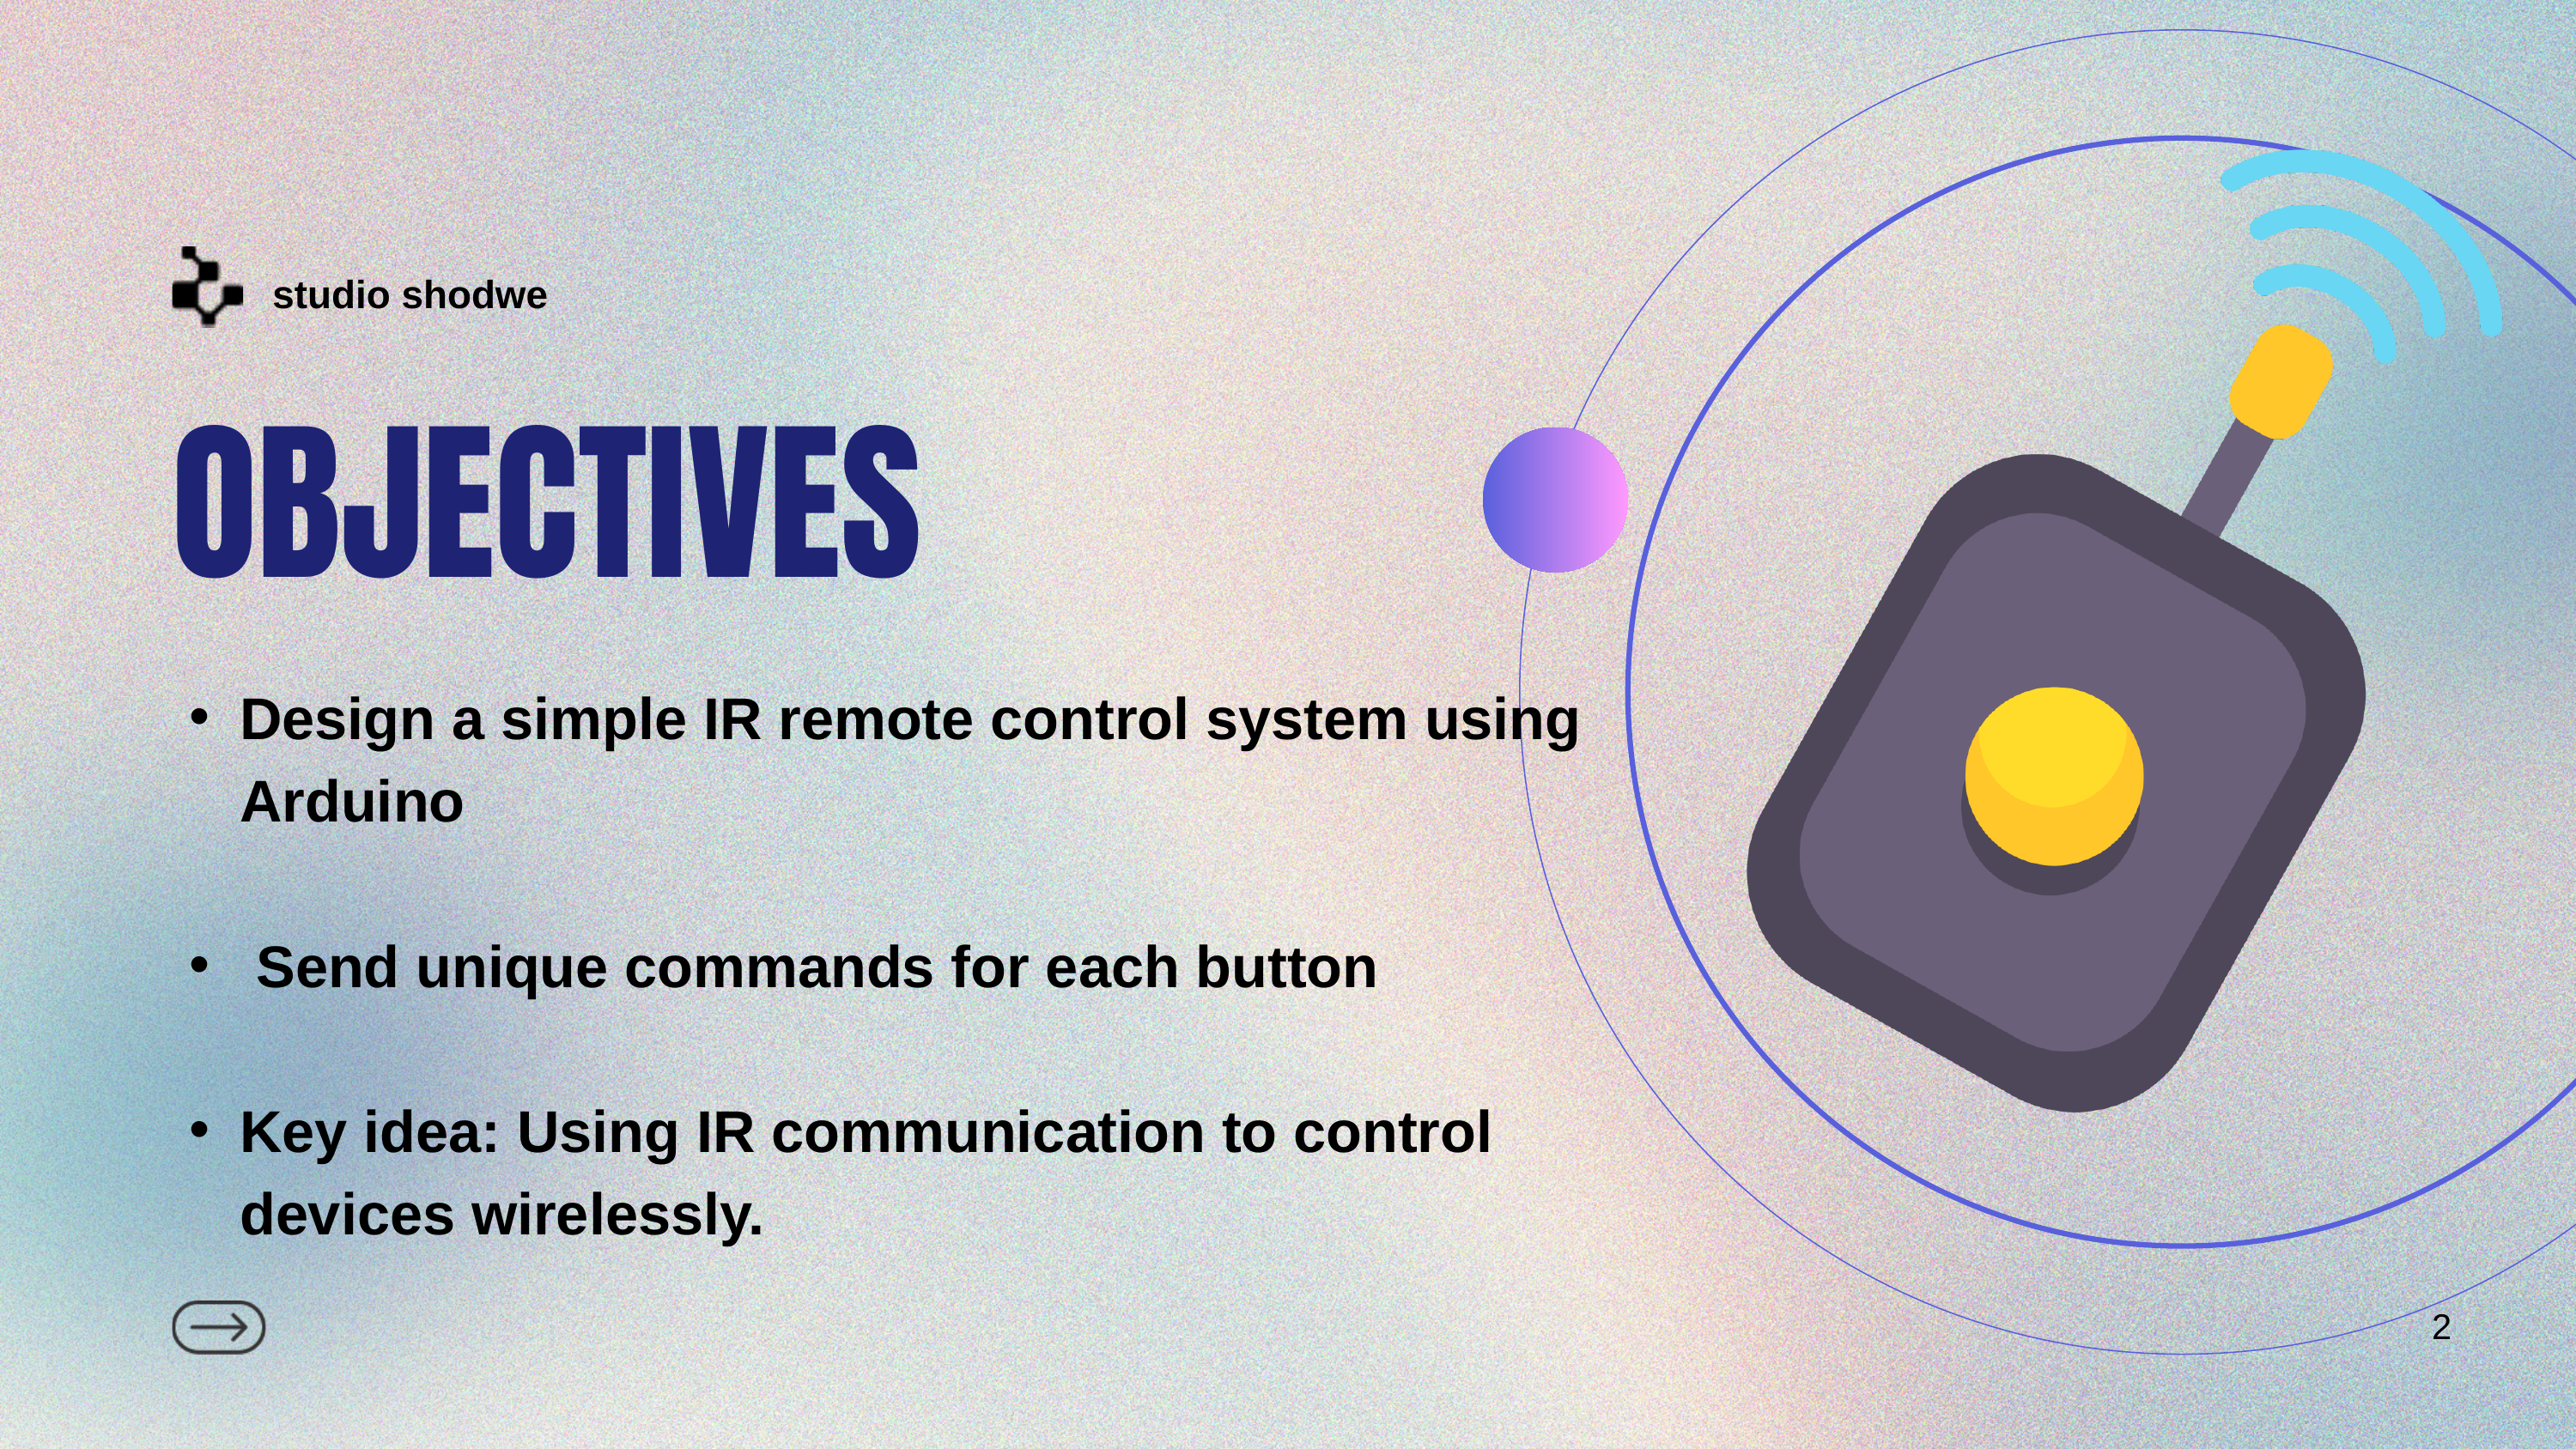

studio shodwe

OBJECTIVES

Design a simple IR remote control system using Arduino

 Send unique commands for each button

Key idea: Using IR communication to control devices wirelessly.

2